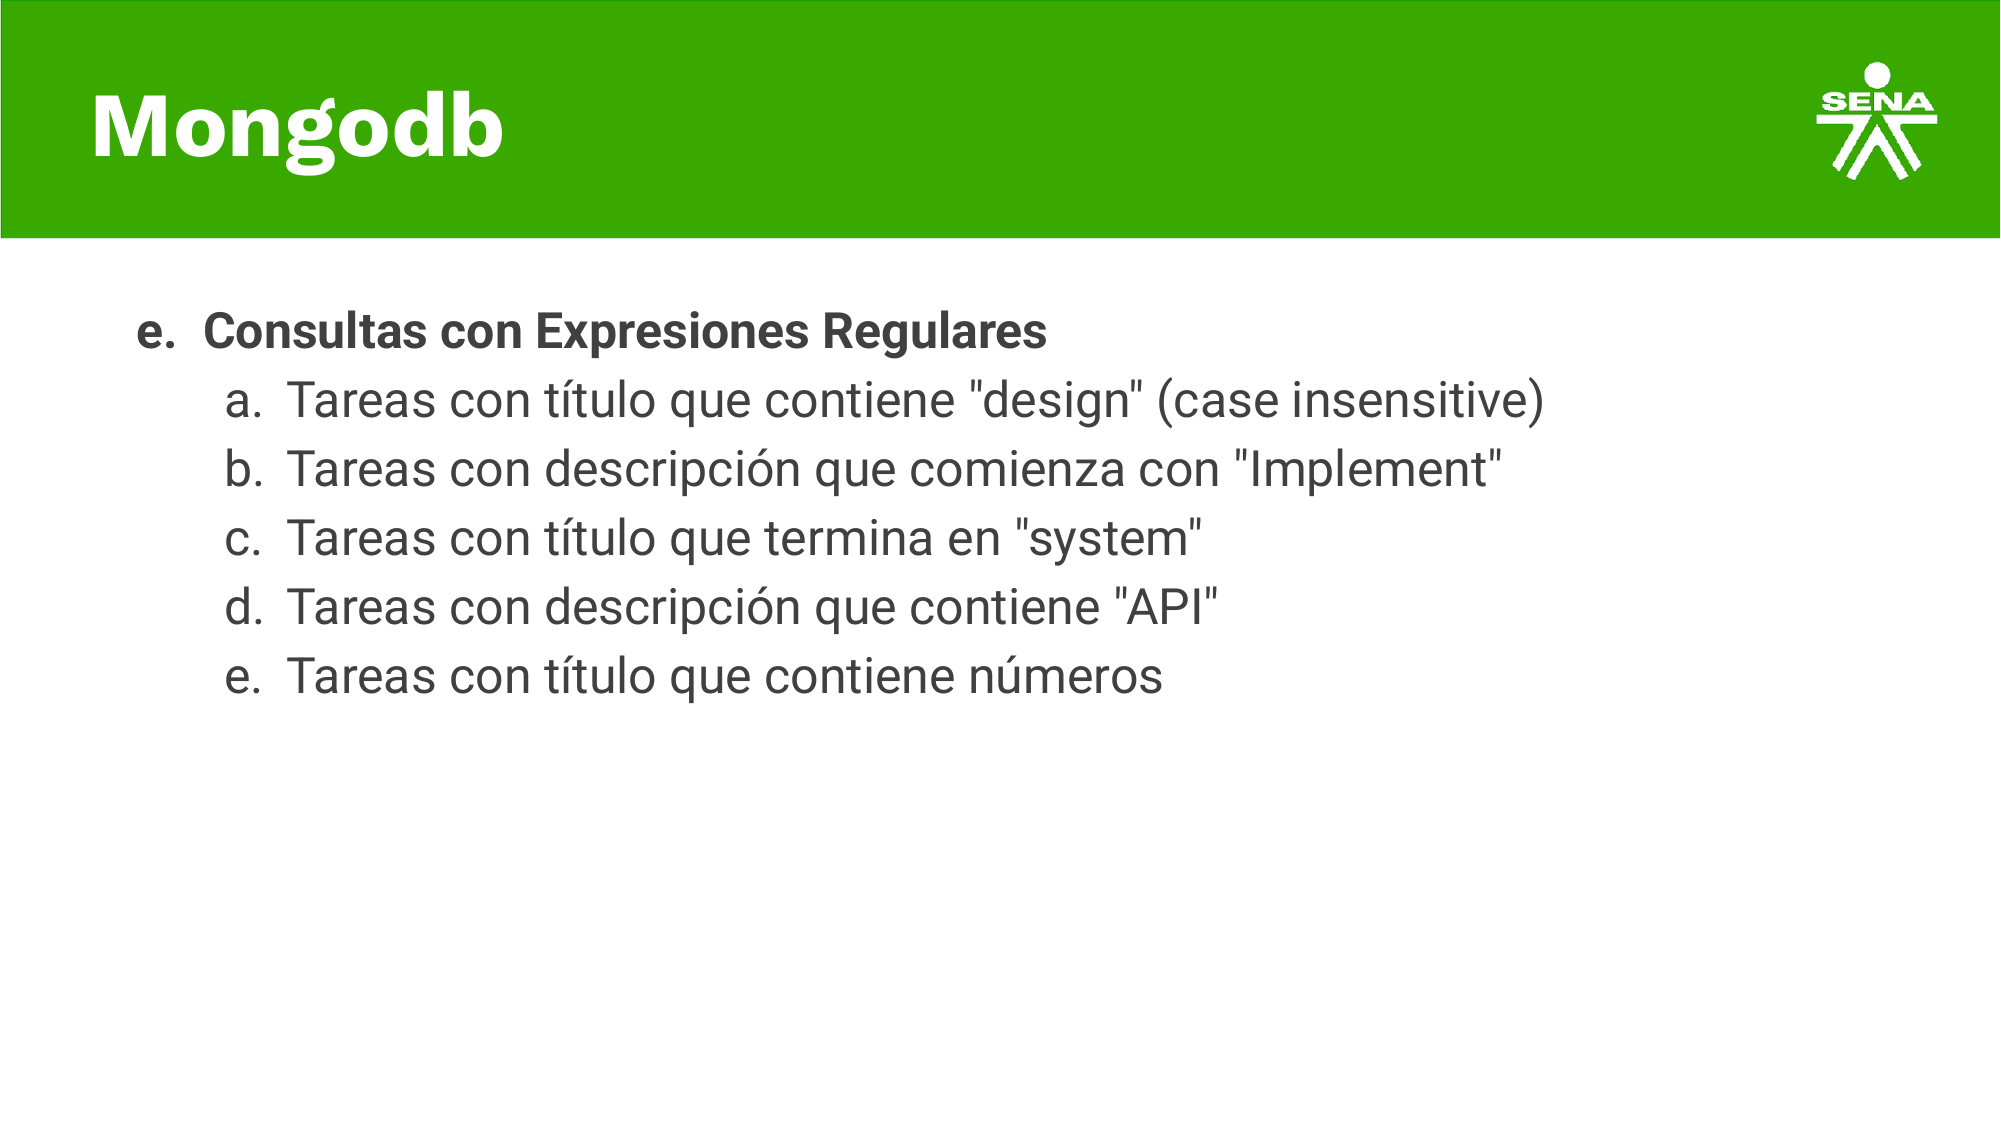

# Mongodb
e.  Consultas con Expresiones Regulares
Tareas con título que contiene "design" (case insensitive)
Tareas con descripción que comienza con "Implement"
Tareas con título que termina en "system"
Tareas con descripción que contiene "API"
Tareas con título que contiene números